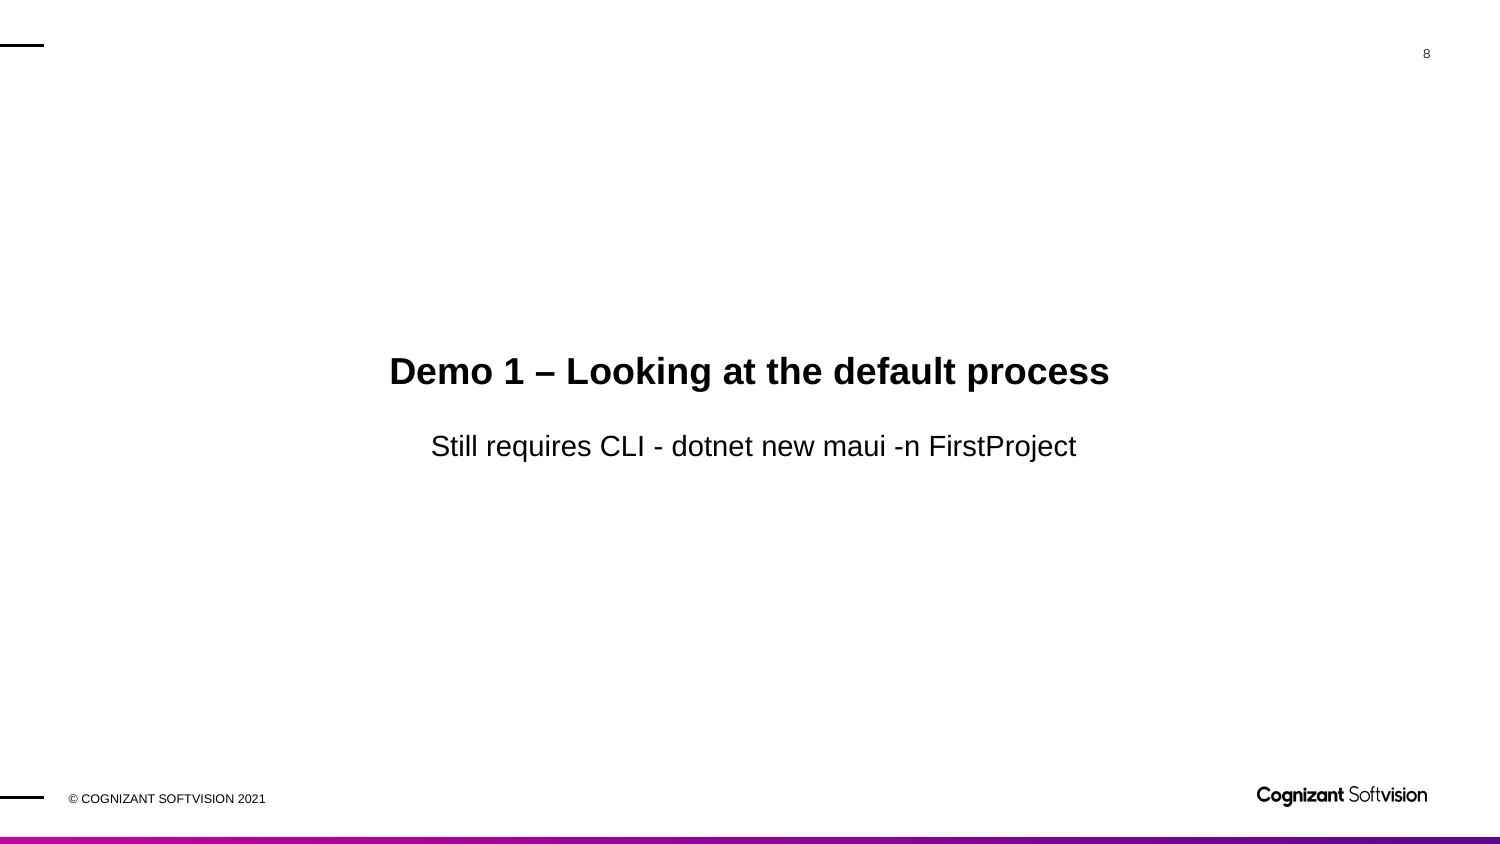

Demo 1 – Looking at the default process

 Still requires CLI - dotnet new maui -n FirstProject